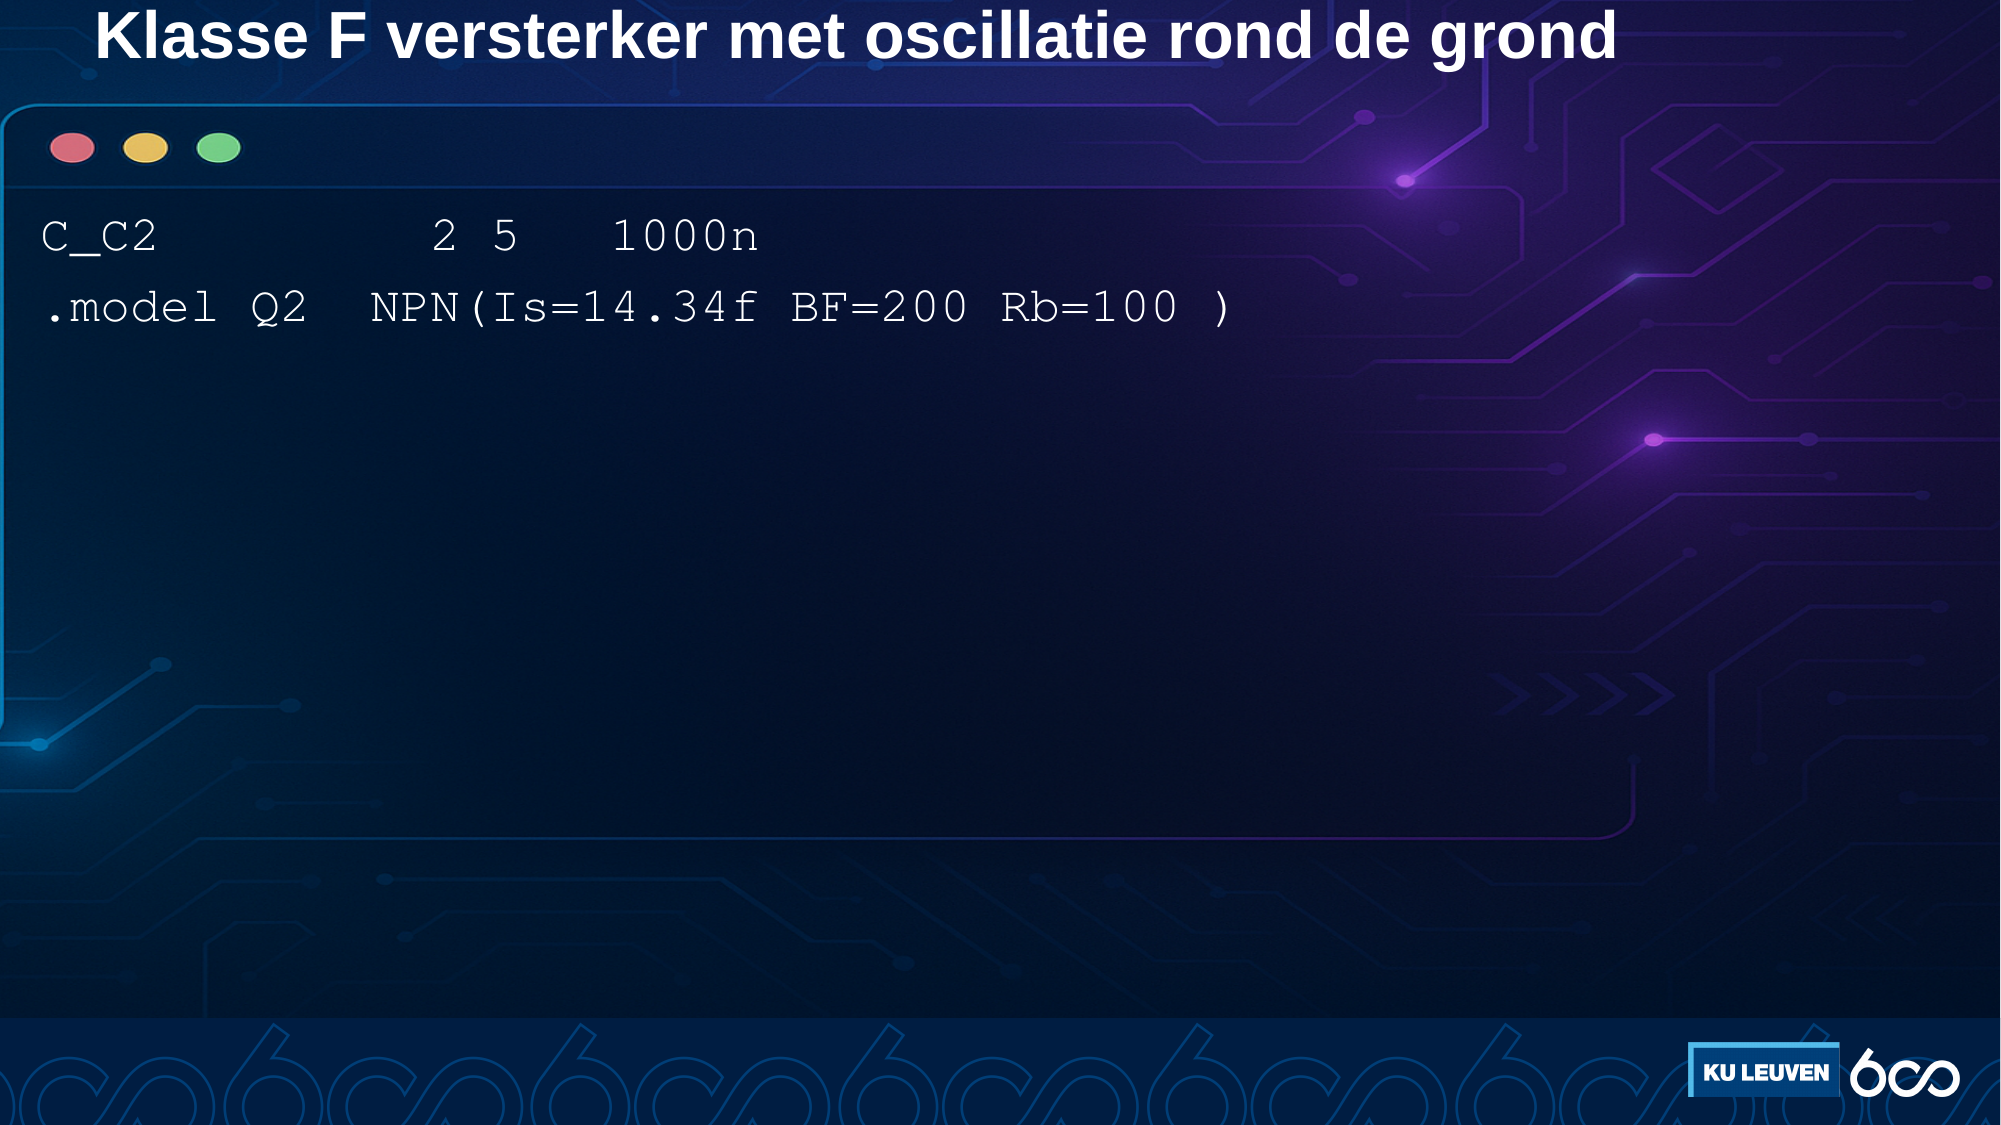

# Klasse F versterker met oscillatie rond de grond
C_C2         2 5   1000n
.model Q2  NPN(Is=14.34f BF=200 Rb=100 )